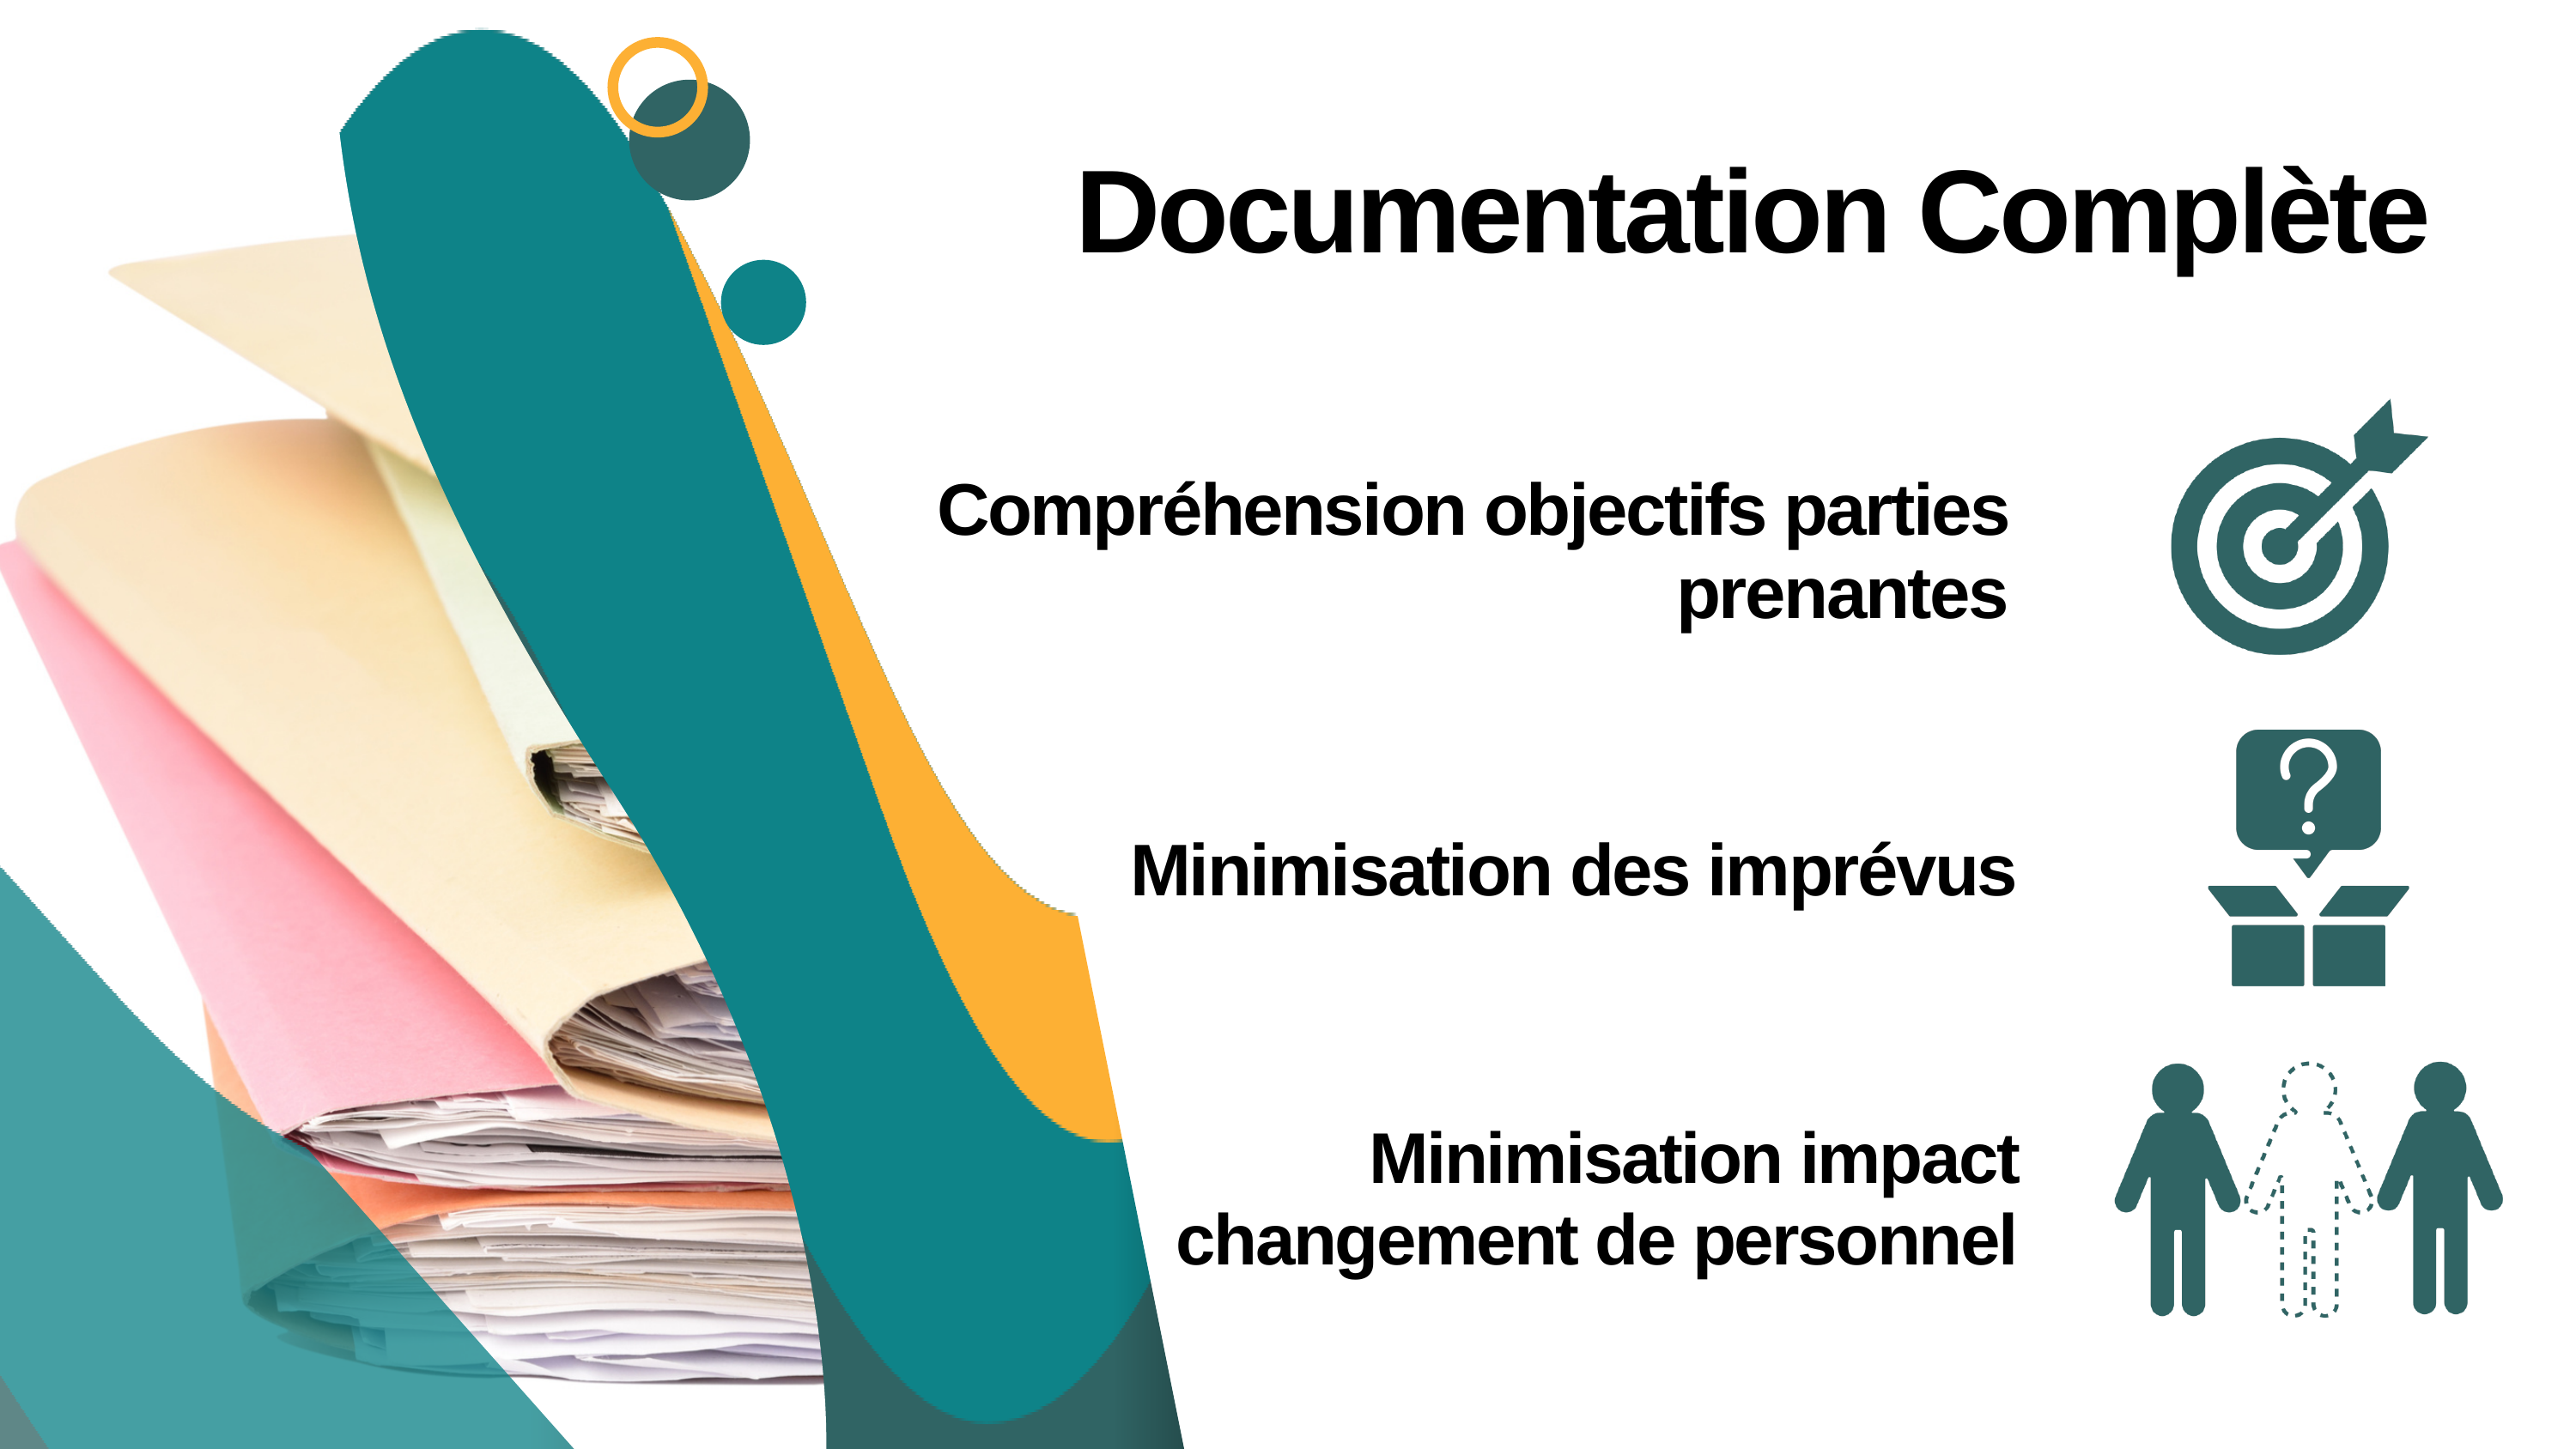

Documentation Complète

Compréhension objectifs parties prenantes

Minimisation des imprévus

Minimisation impact changement de personnel